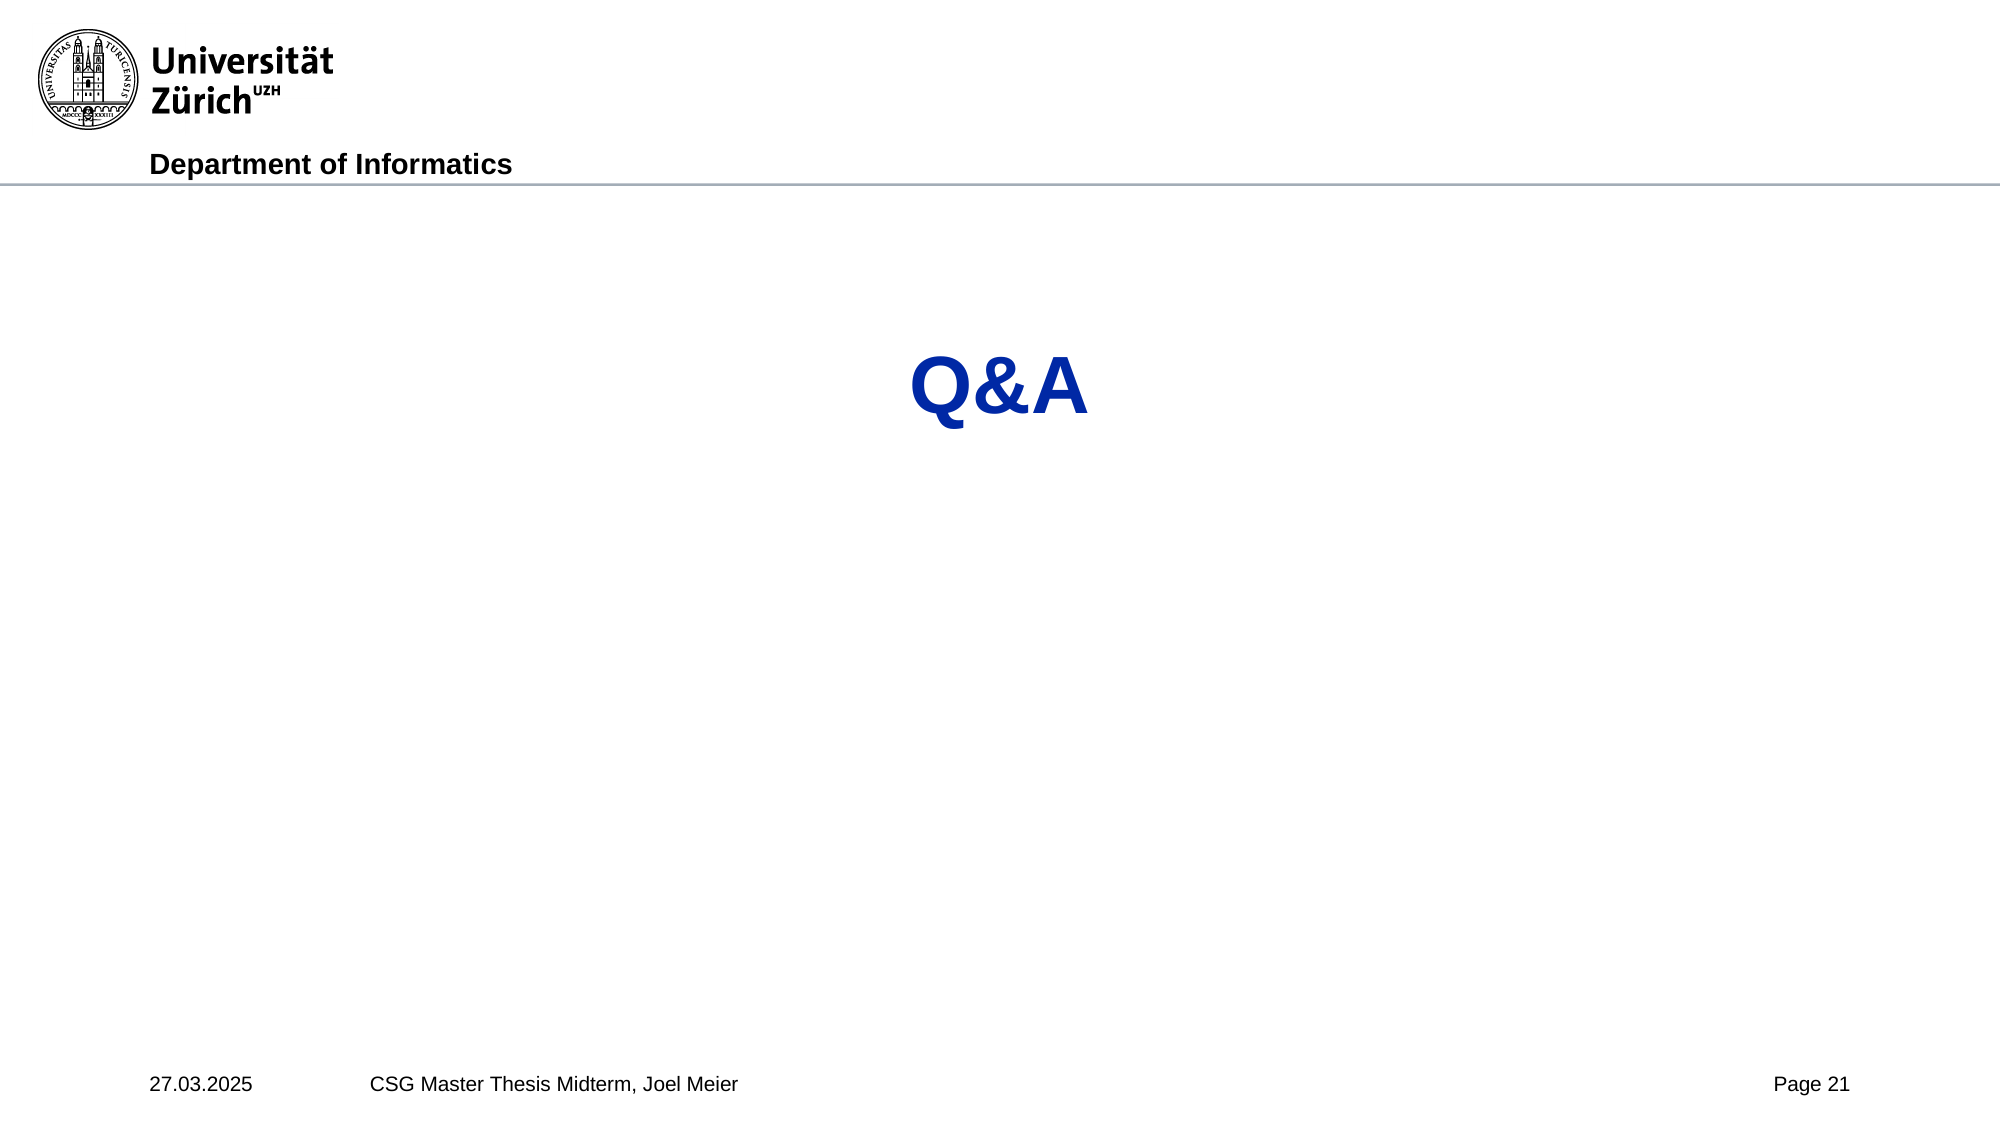

# Q&A

27.03.2025
CSG Master Thesis Midterm, Joel Meier
Page 21